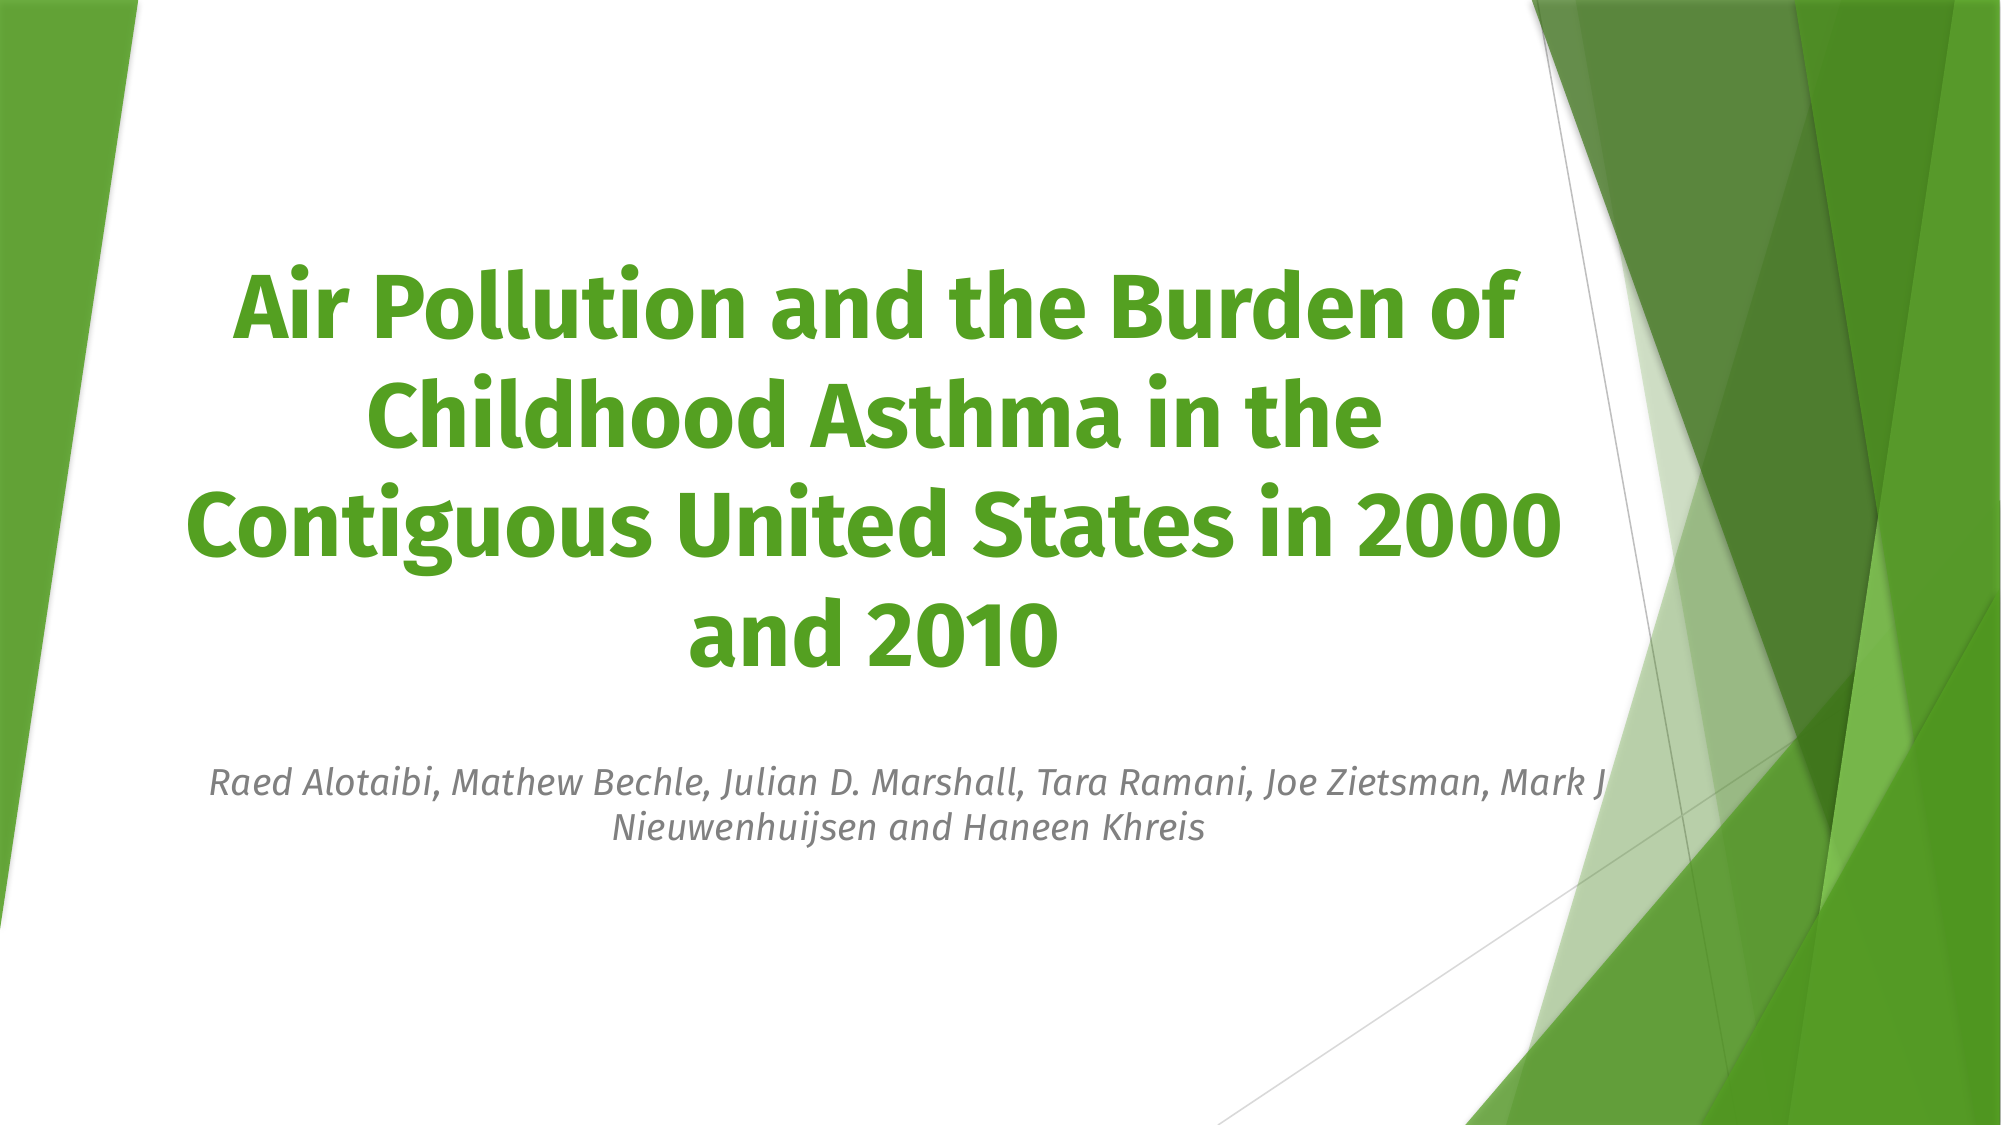

# Air Pollution and the Burden of Childhood Asthma in the Contiguous United States in 2000 and 2010
Raed Alotaibi, Mathew Bechle, Julian D. Marshall, Tara Ramani, Joe Zietsman, Mark J Nieuwenhuijsen and Haneen Khreis